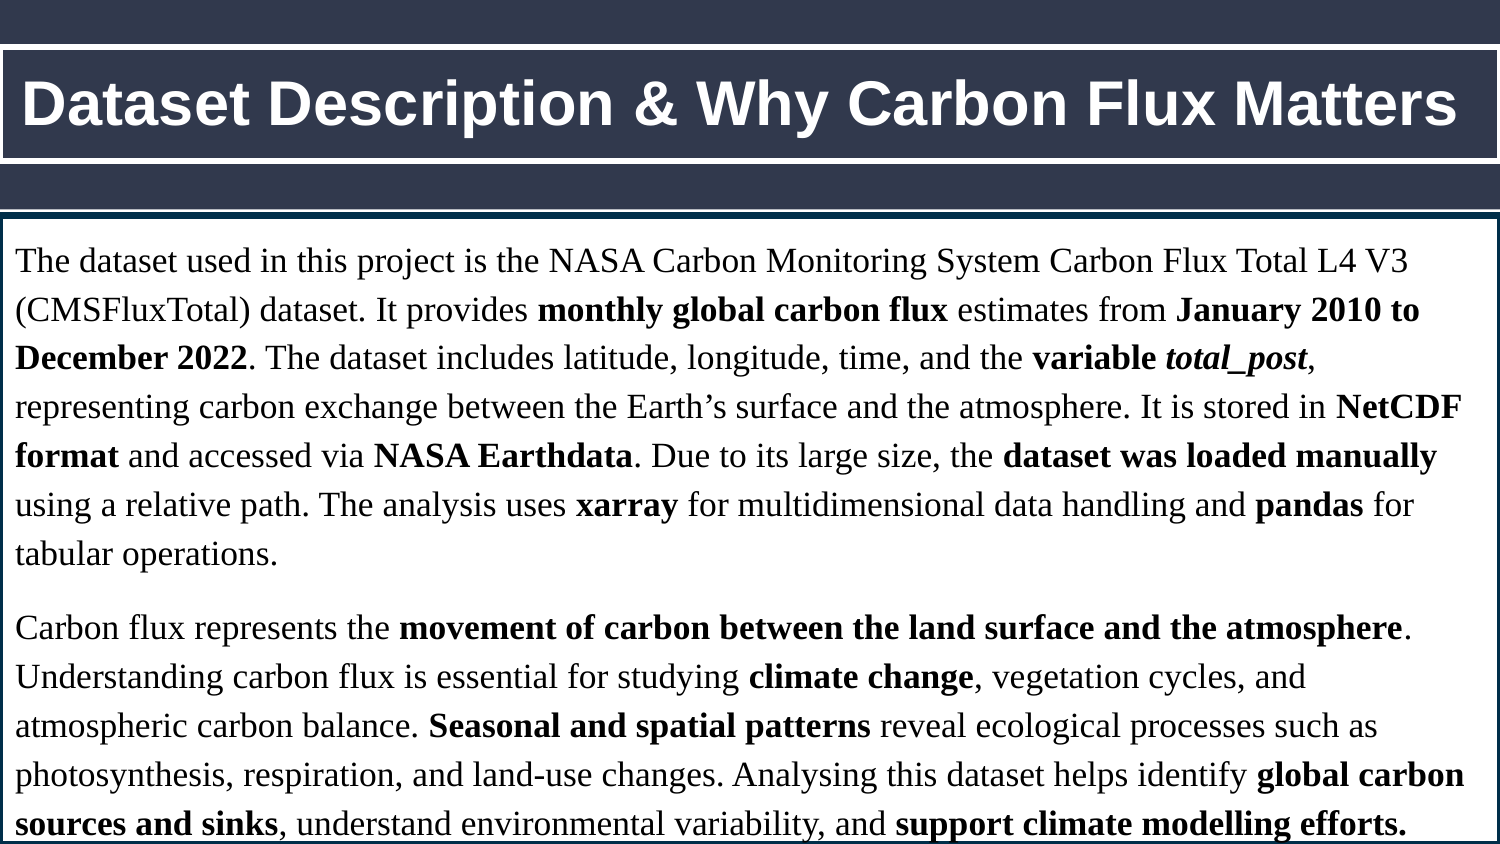

# Dataset Description & Why Carbon Flux Matters
The dataset used in this project is the NASA Carbon Monitoring System Carbon Flux Total L4 V3 (CMSFluxTotal) dataset. It provides monthly global carbon flux estimates from January 2010 to December 2022. The dataset includes latitude, longitude, time, and the variable total_post, representing carbon exchange between the Earth’s surface and the atmosphere. It is stored in NetCDF format and accessed via NASA Earthdata. Due to its large size, the dataset was loaded manually using a relative path. The analysis uses xarray for multidimensional data handling and pandas for tabular operations.
Carbon flux represents the movement of carbon between the land surface and the atmosphere. Understanding carbon flux is essential for studying climate change, vegetation cycles, and atmospheric carbon balance. Seasonal and spatial patterns reveal ecological processes such as photosynthesis, respiration, and land‑use changes. Analysing this dataset helps identify global carbon sources and sinks, understand environmental variability, and support climate modelling efforts.